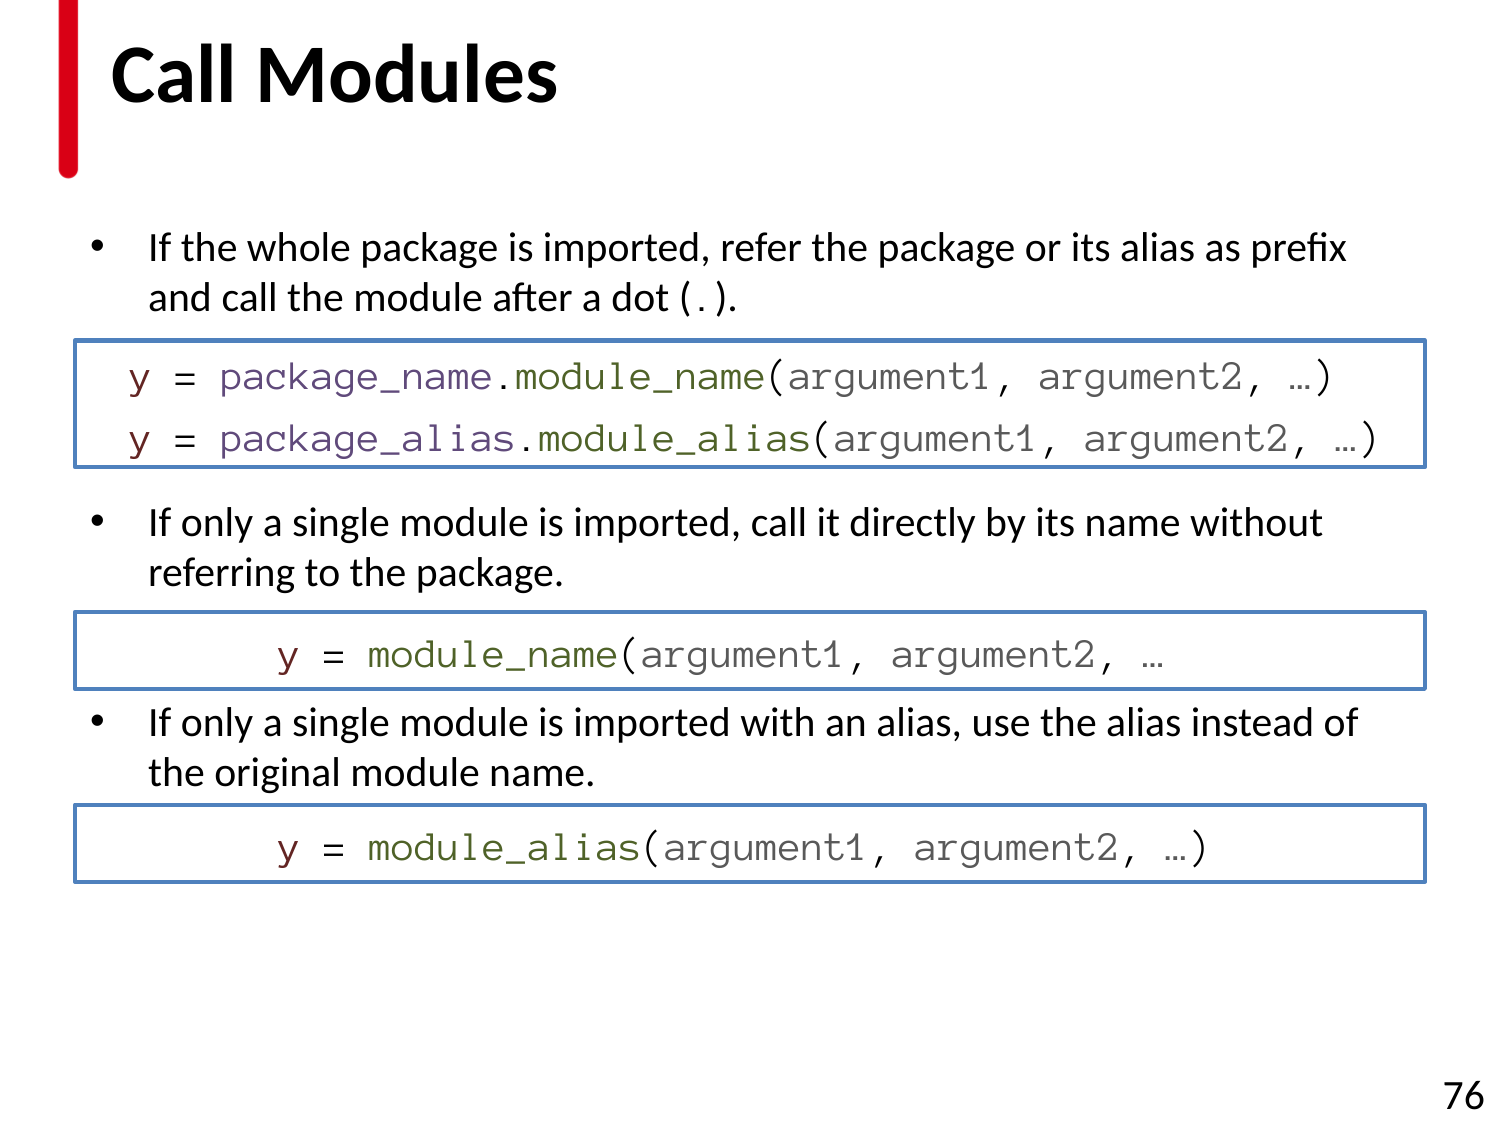

# Call Modules
If the whole package is imported, refer the package or its alias as prefix and call the module after a dot (.).

If only a single module is imported, call it directly by its name without referring to the package.

If only a single module is imported with an alias, use the alias instead of the original module name.

y = package_name.module_name(argument1, argument2, …)
y = package_alias.module_alias(argument1, argument2, …)
y = module_name(argument1, argument2, …
y = module_alias(argument1, argument2, …)